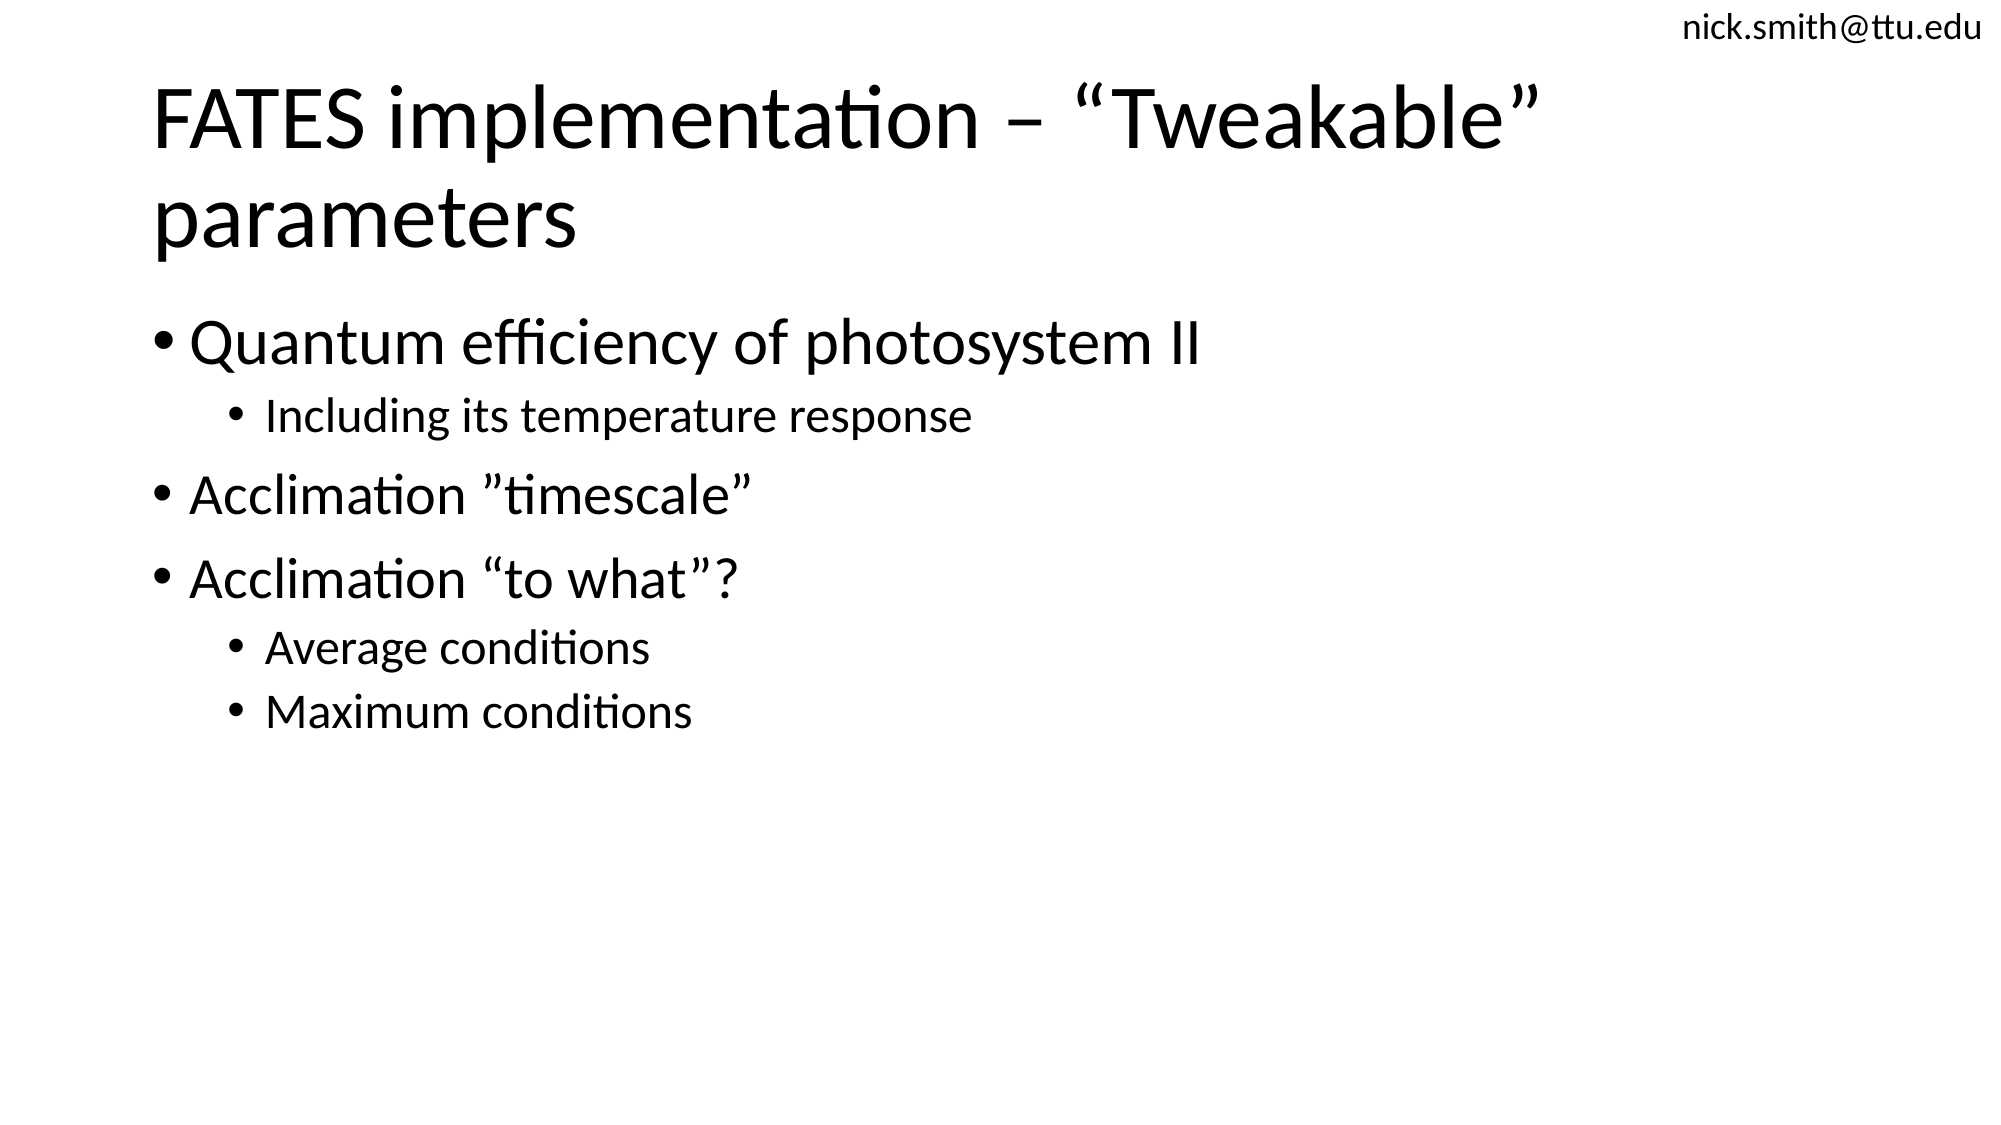

nick.smith@ttu.edu
# FATES implementation – “Tweakable” parameters
Quantum efficiency of photosystem II
Including its temperature response
Acclimation ”timescale”
Acclimation “to what”?
Average conditions
Maximum conditions